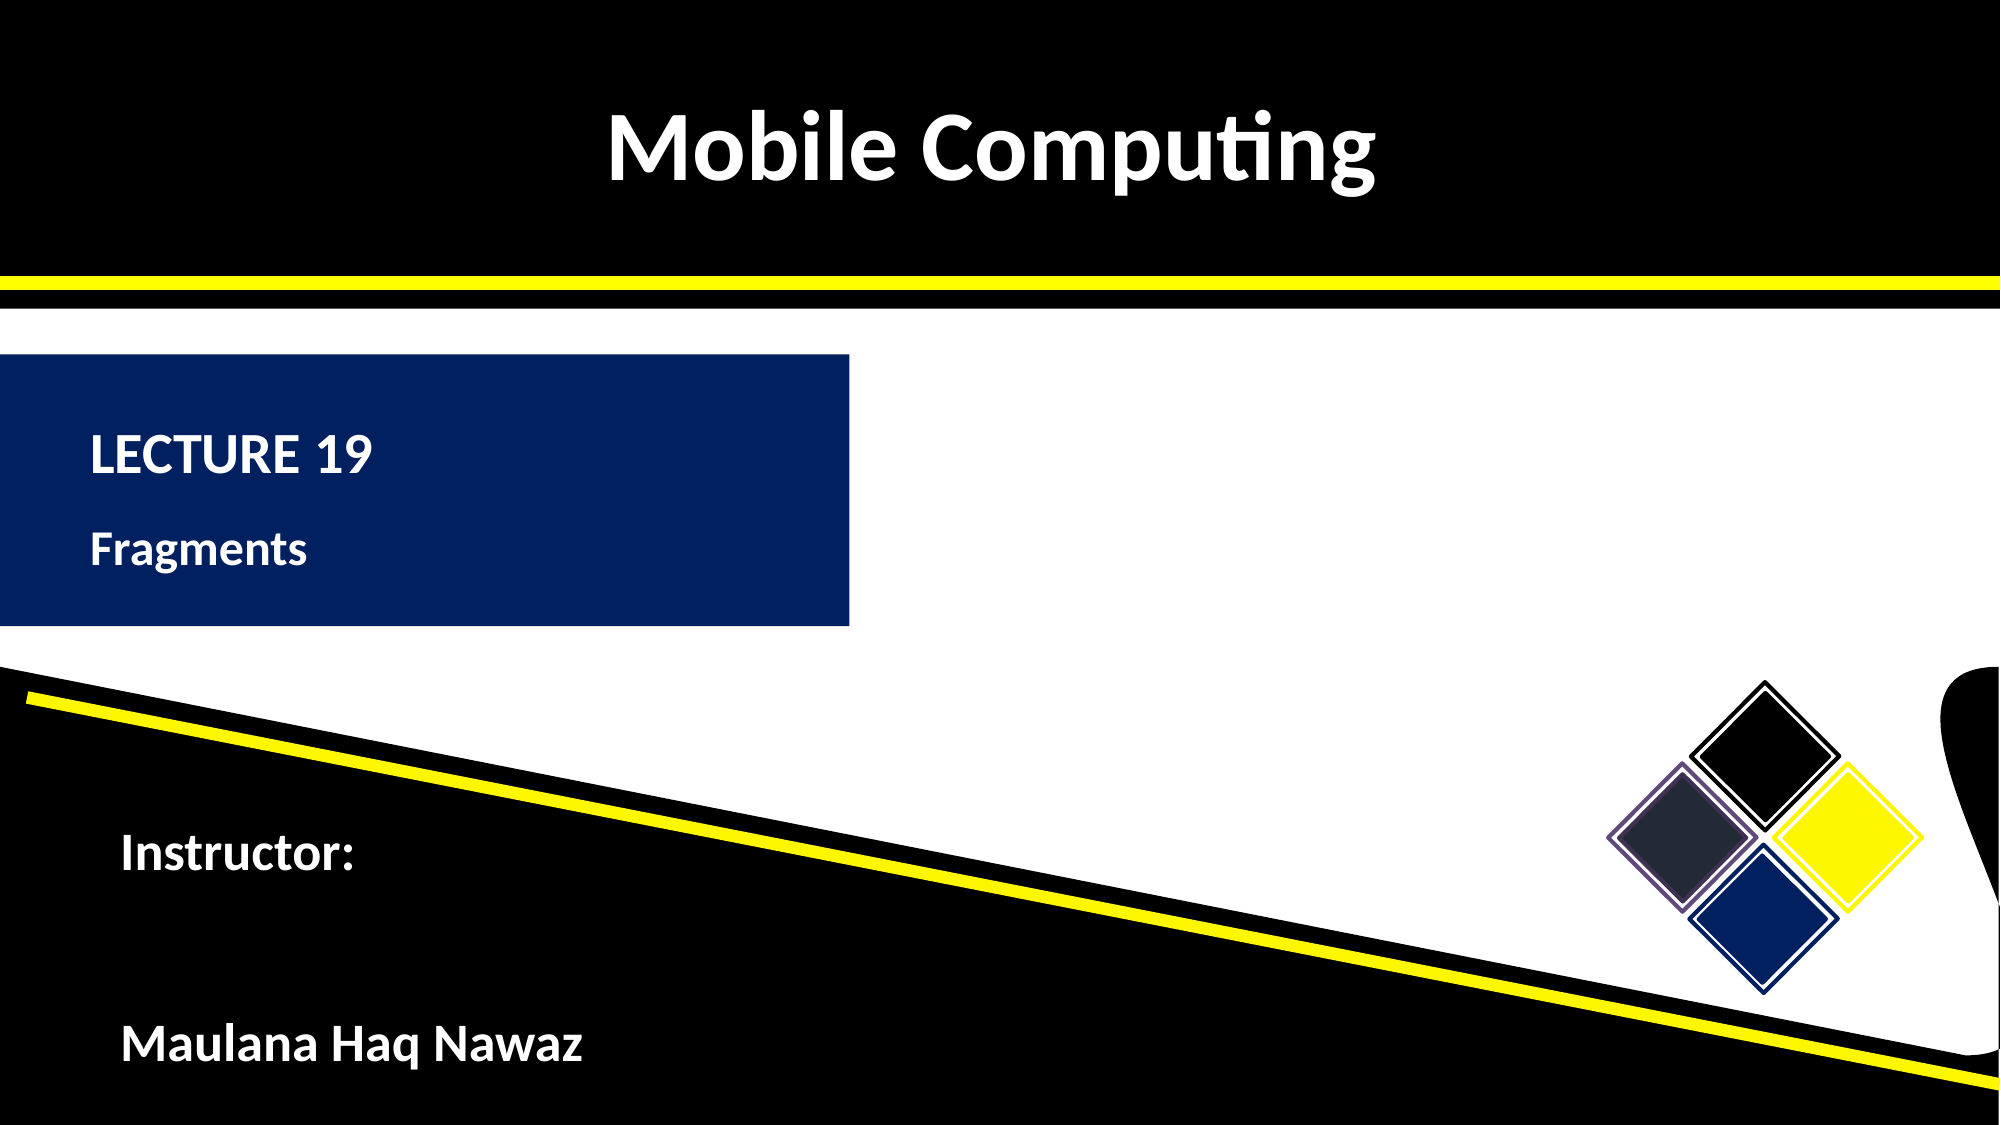

Mobile Computing
Mobile Computing
LECTURE 19
Fragments

Instructor:

Maulana Haq Nawaz